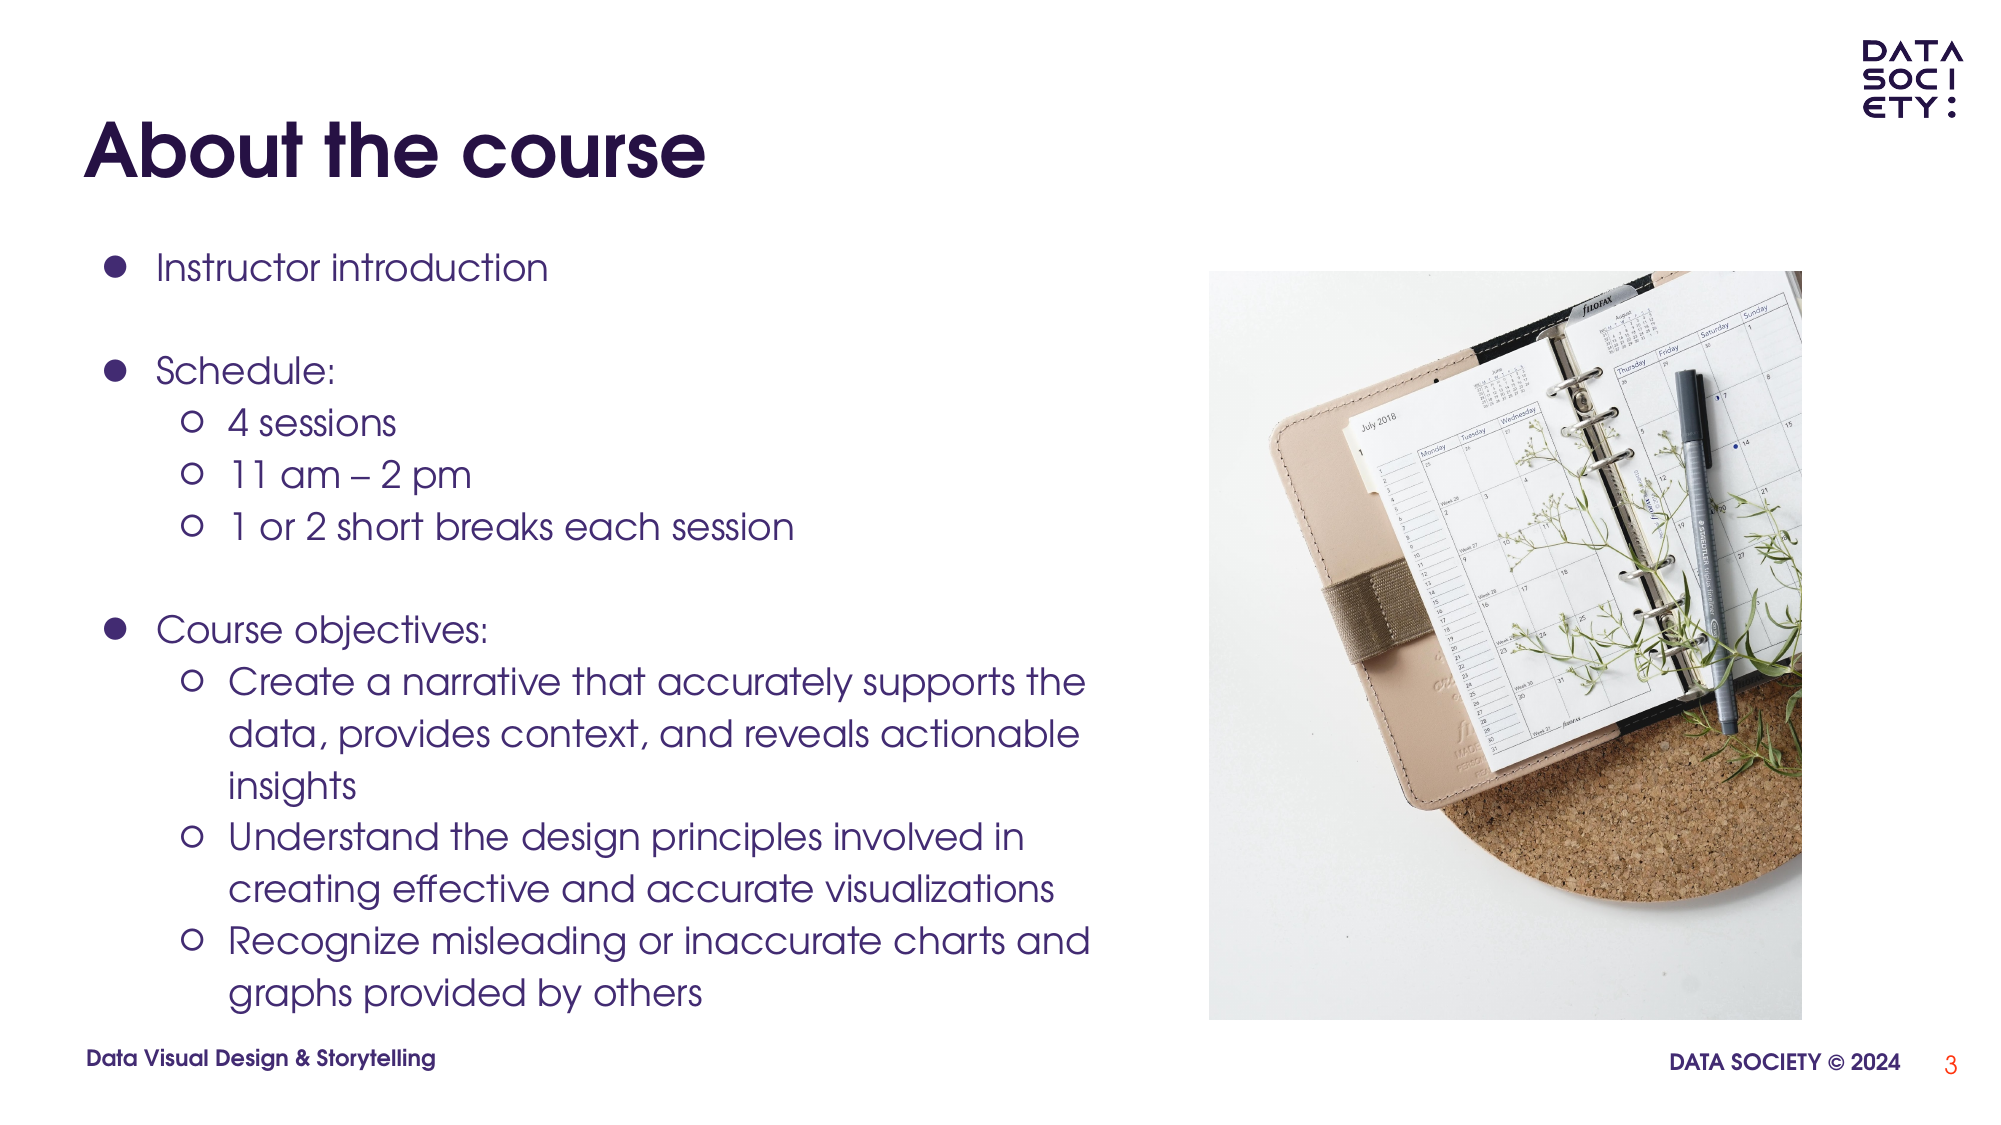

Instructor introduction

Schedule:
4 sessions
11 am – 2 pm
1 or 2 short breaks each session
Course objectives:
Create a narrative that accurately supports the data, provides context, and reveals actionable insights
Understand the design principles involved in creating effective and accurate visualizations
Recognize misleading or inaccurate charts and graphs provided by others
3